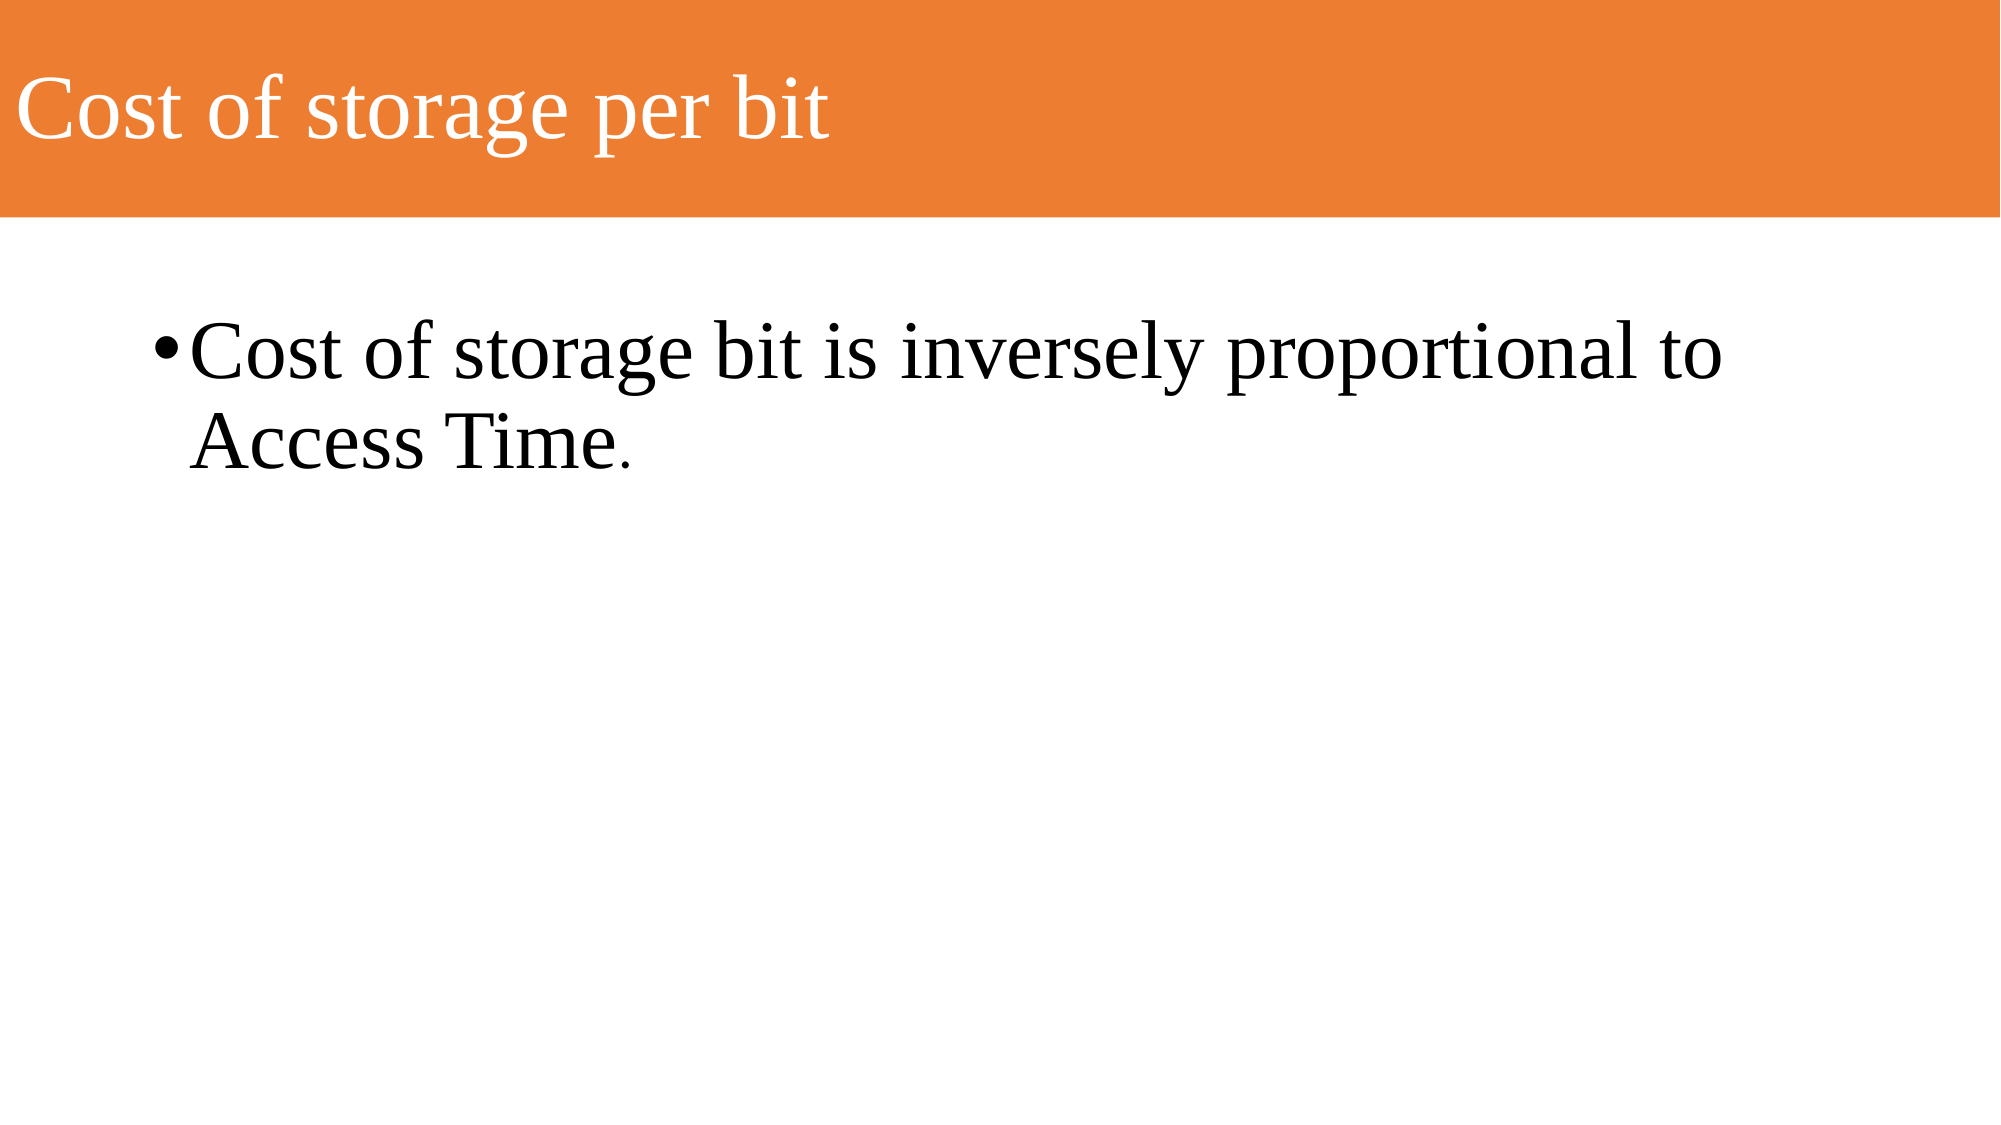

# Cost of storage per bit
Cost of storage bit is inversely proportional to Access Time.